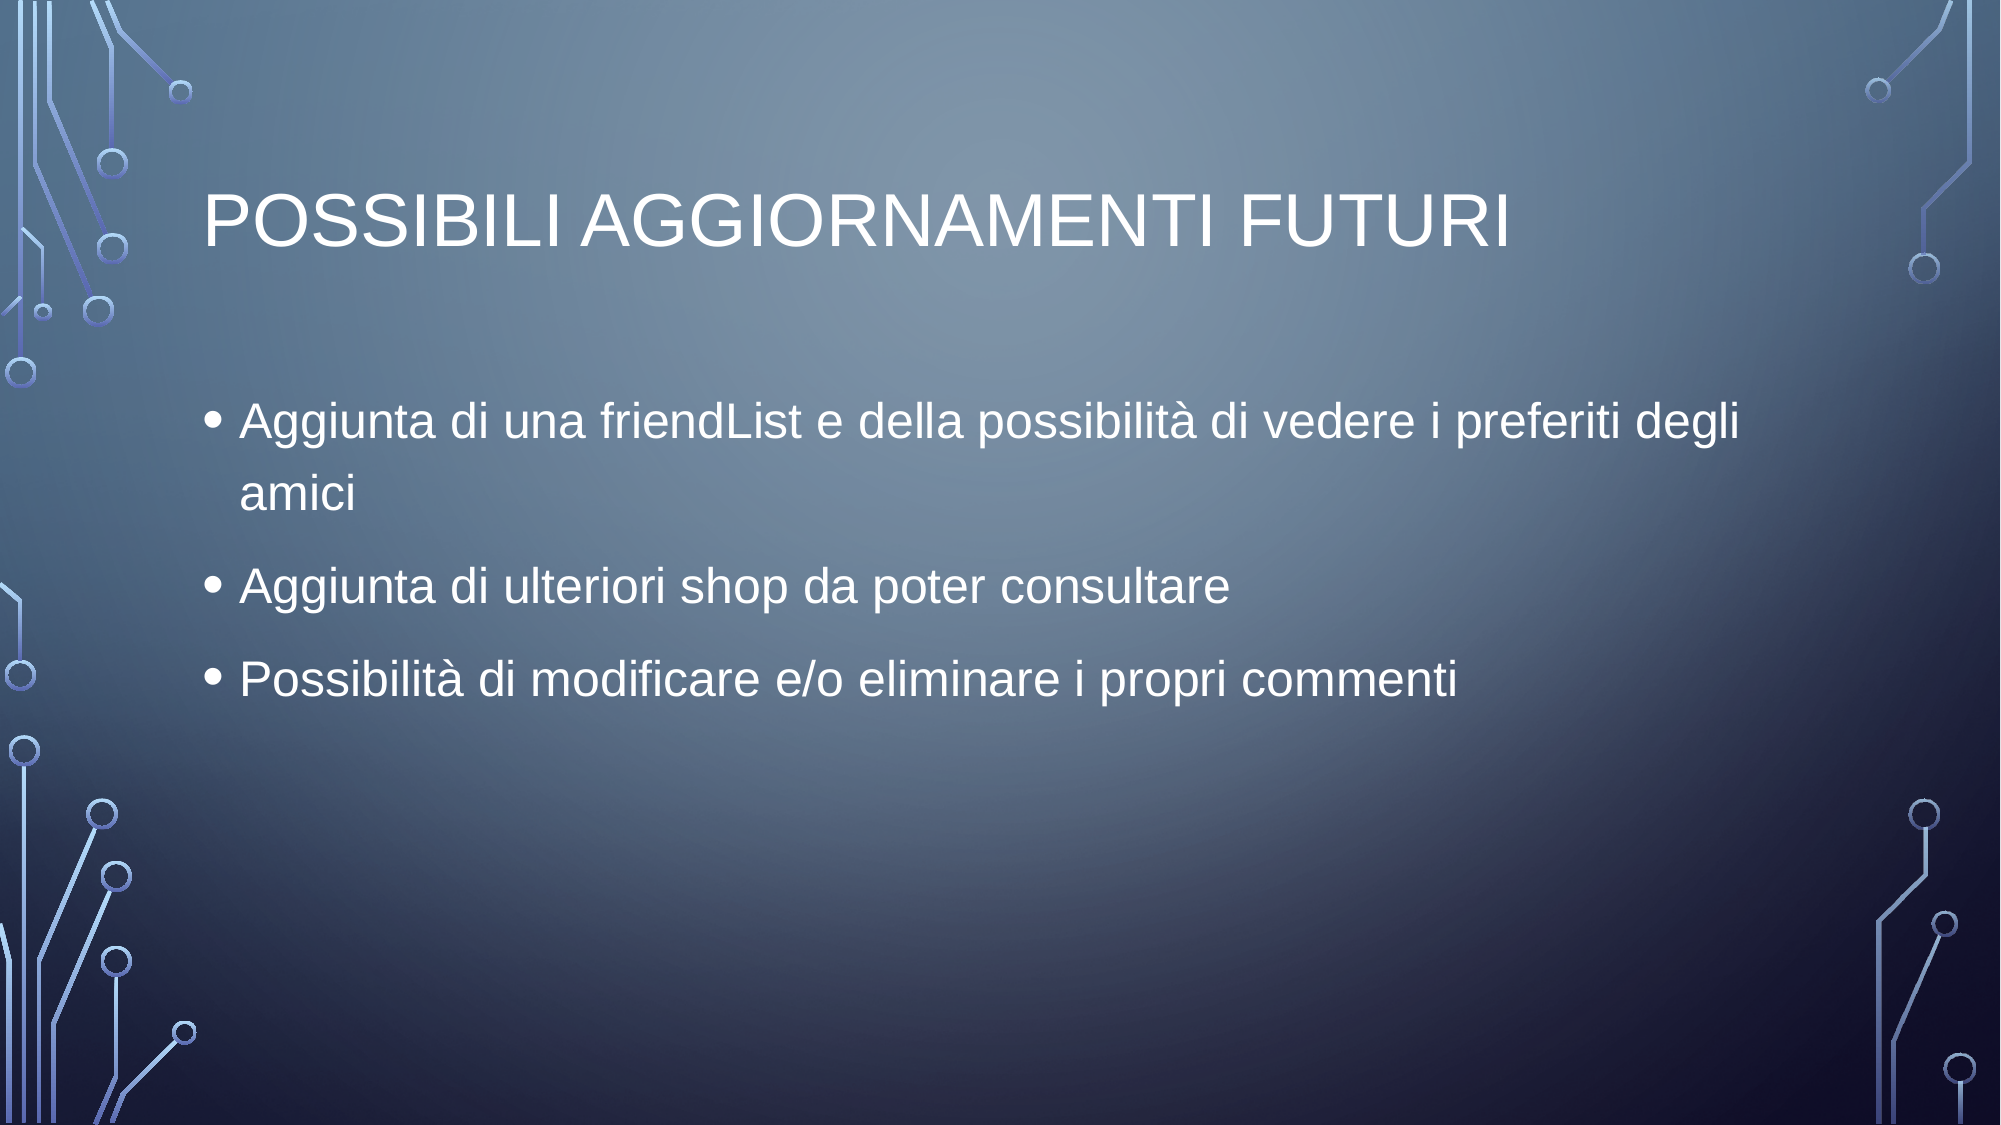

# Possibili Aggiornamenti Futuri
Aggiunta di una friendList e della possibilità di vedere i preferiti degli amici
Aggiunta di ulteriori shop da poter consultare
Possibilità di modificare e/o eliminare i propri commenti